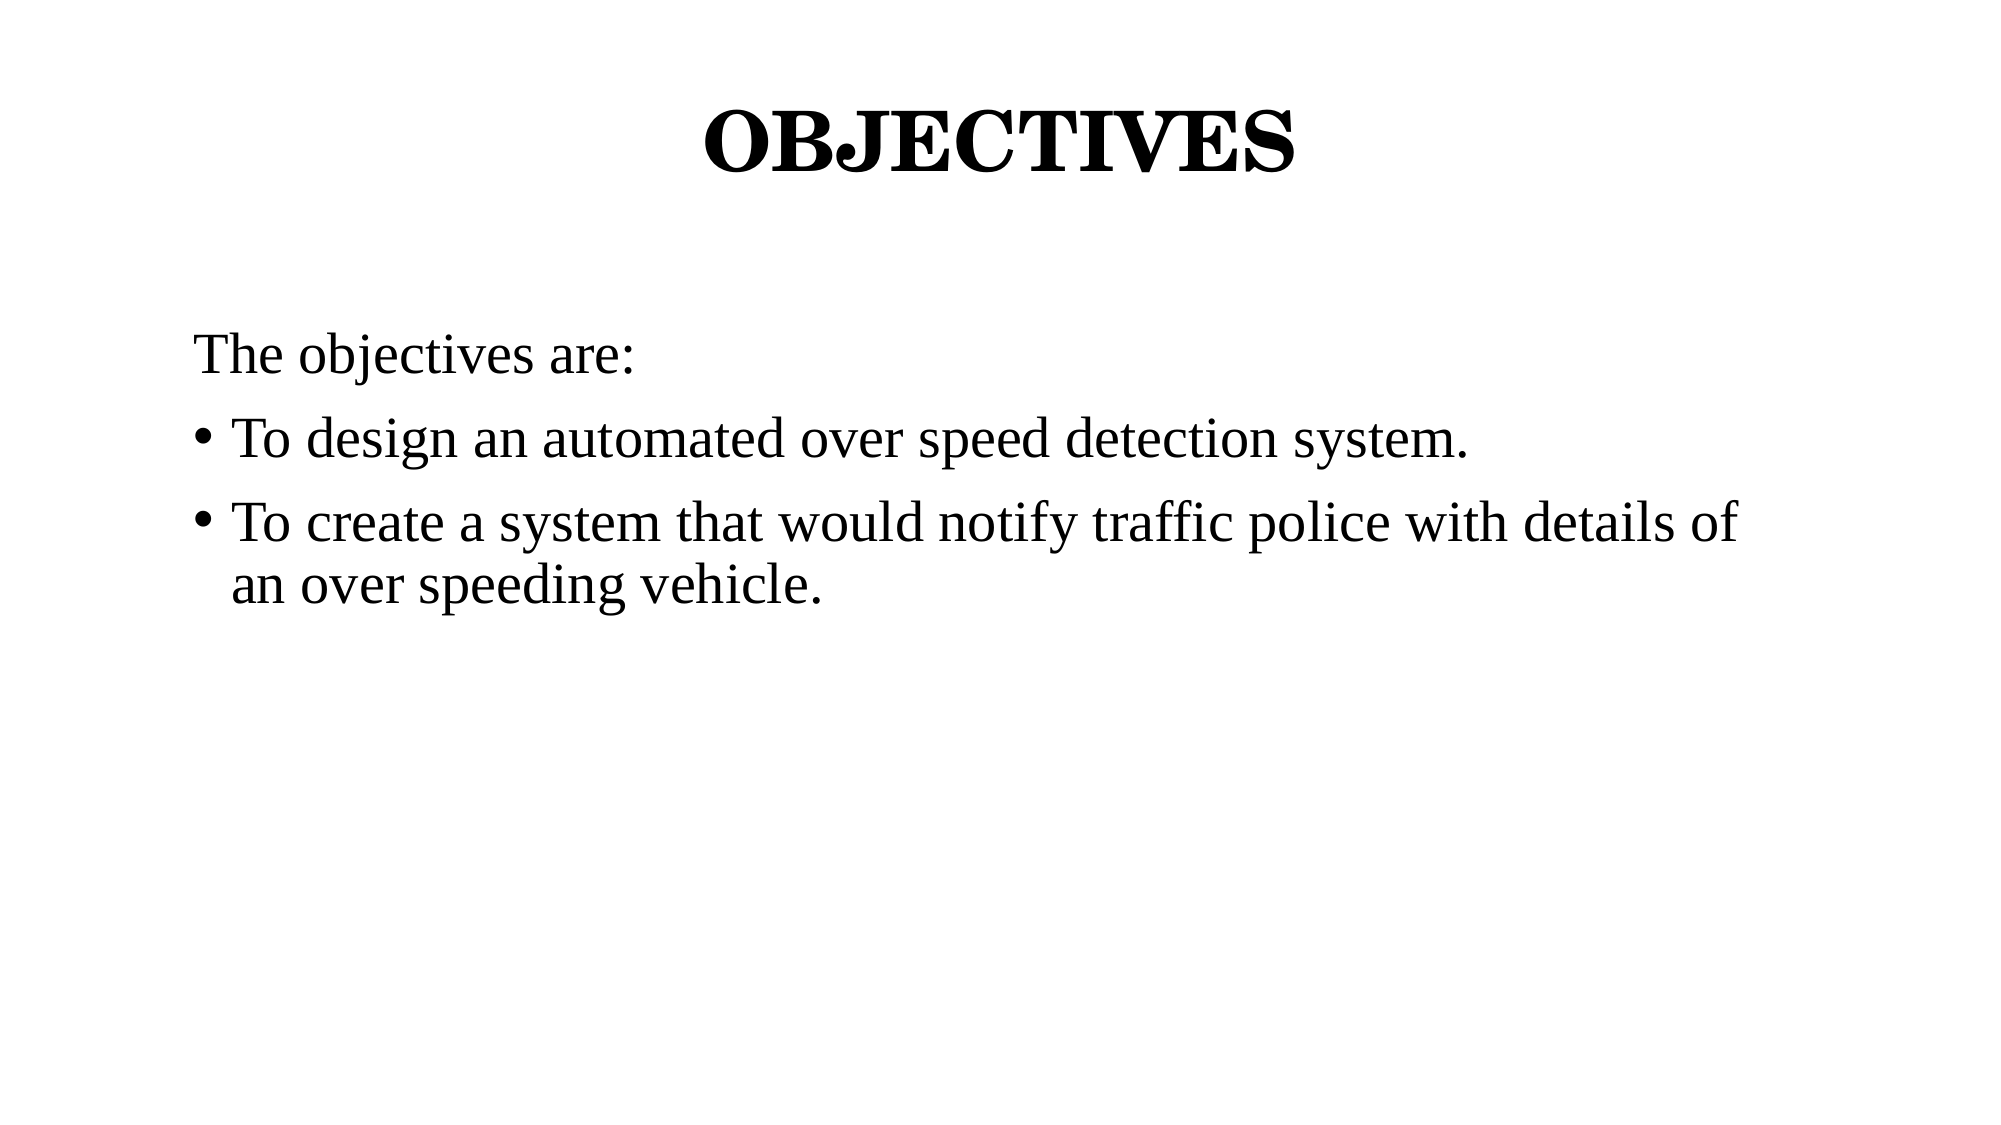

# OBJECTIVES
The objectives are:
To design an automated over speed detection system.
To create a system that would notify traffic police with details of an over speeding vehicle.